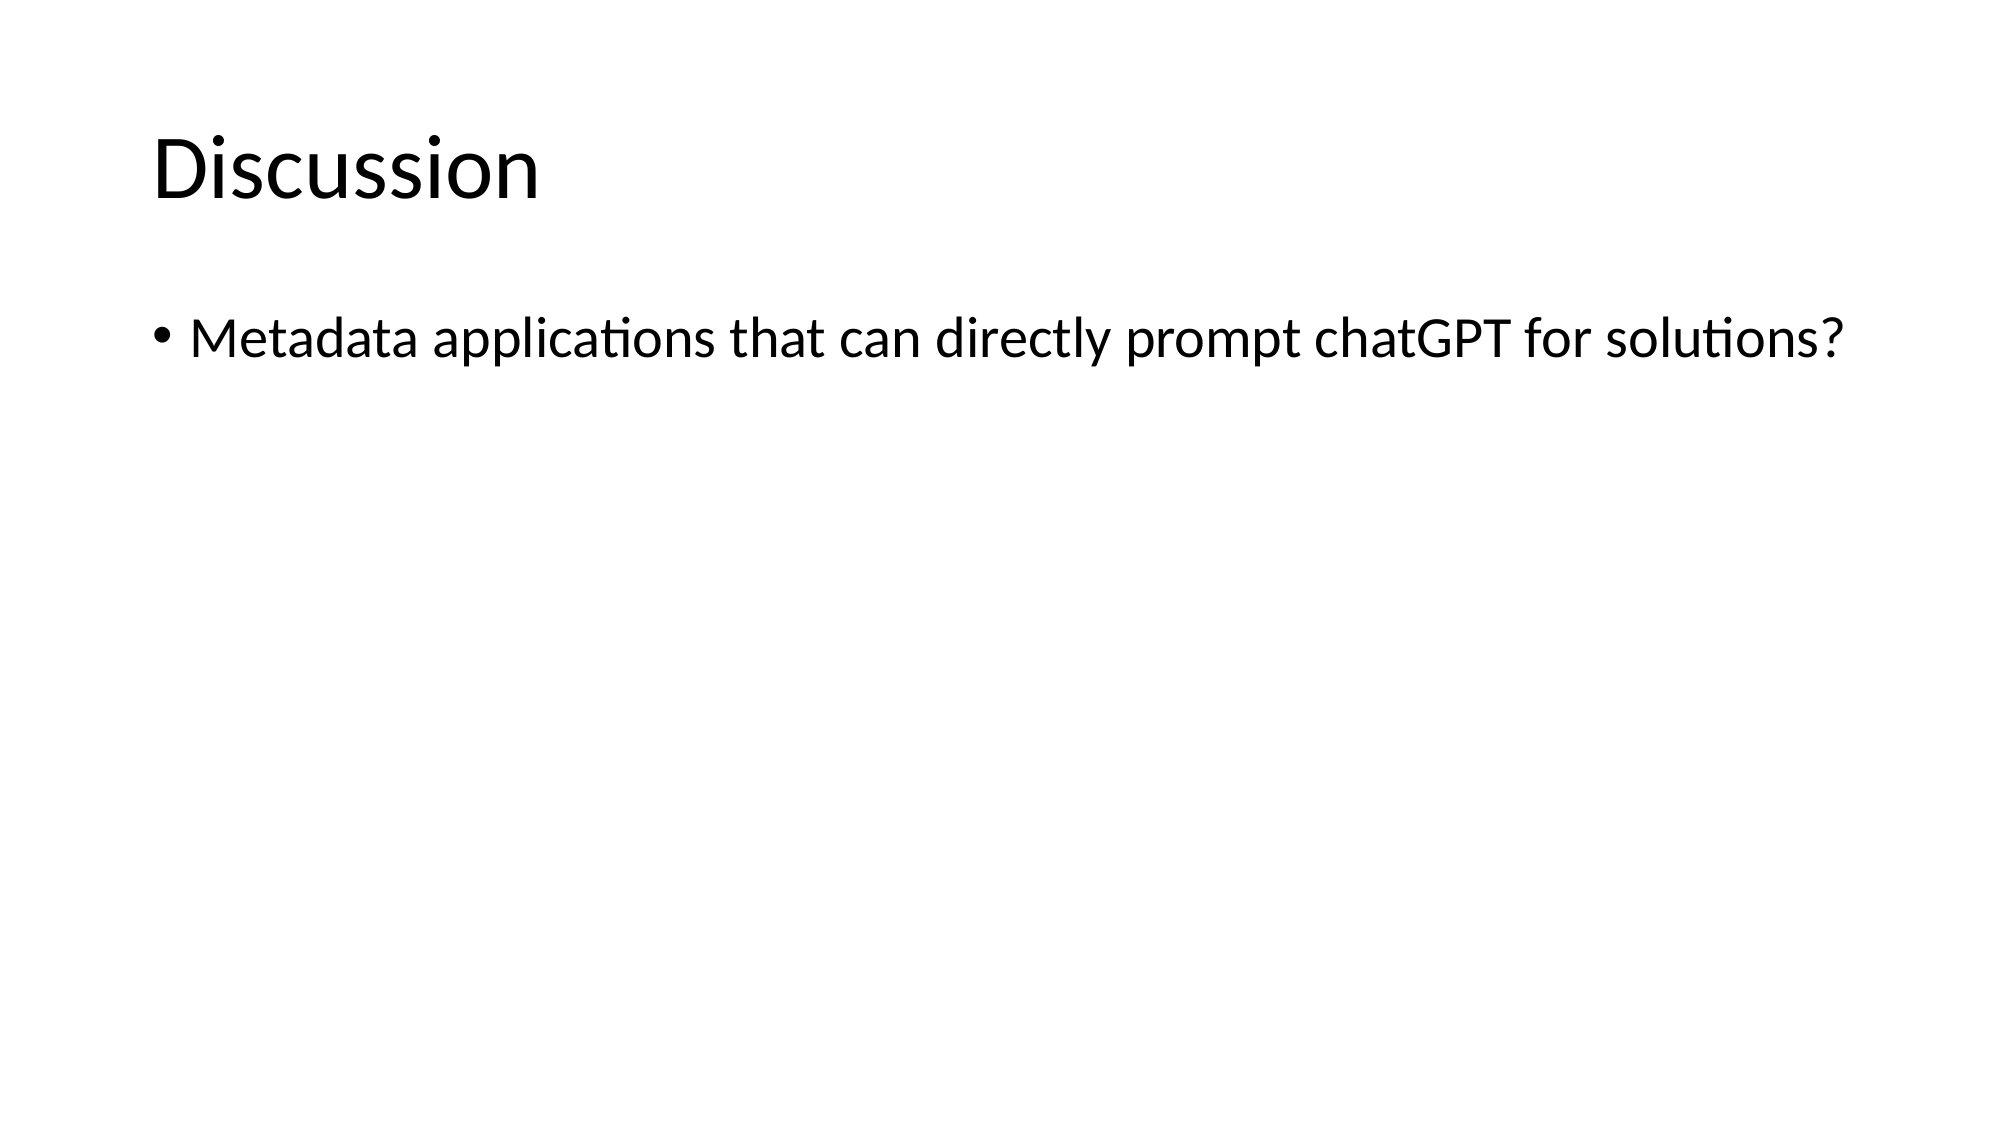

# Discussion
Metadata applications that can directly prompt chatGPT for solutions?